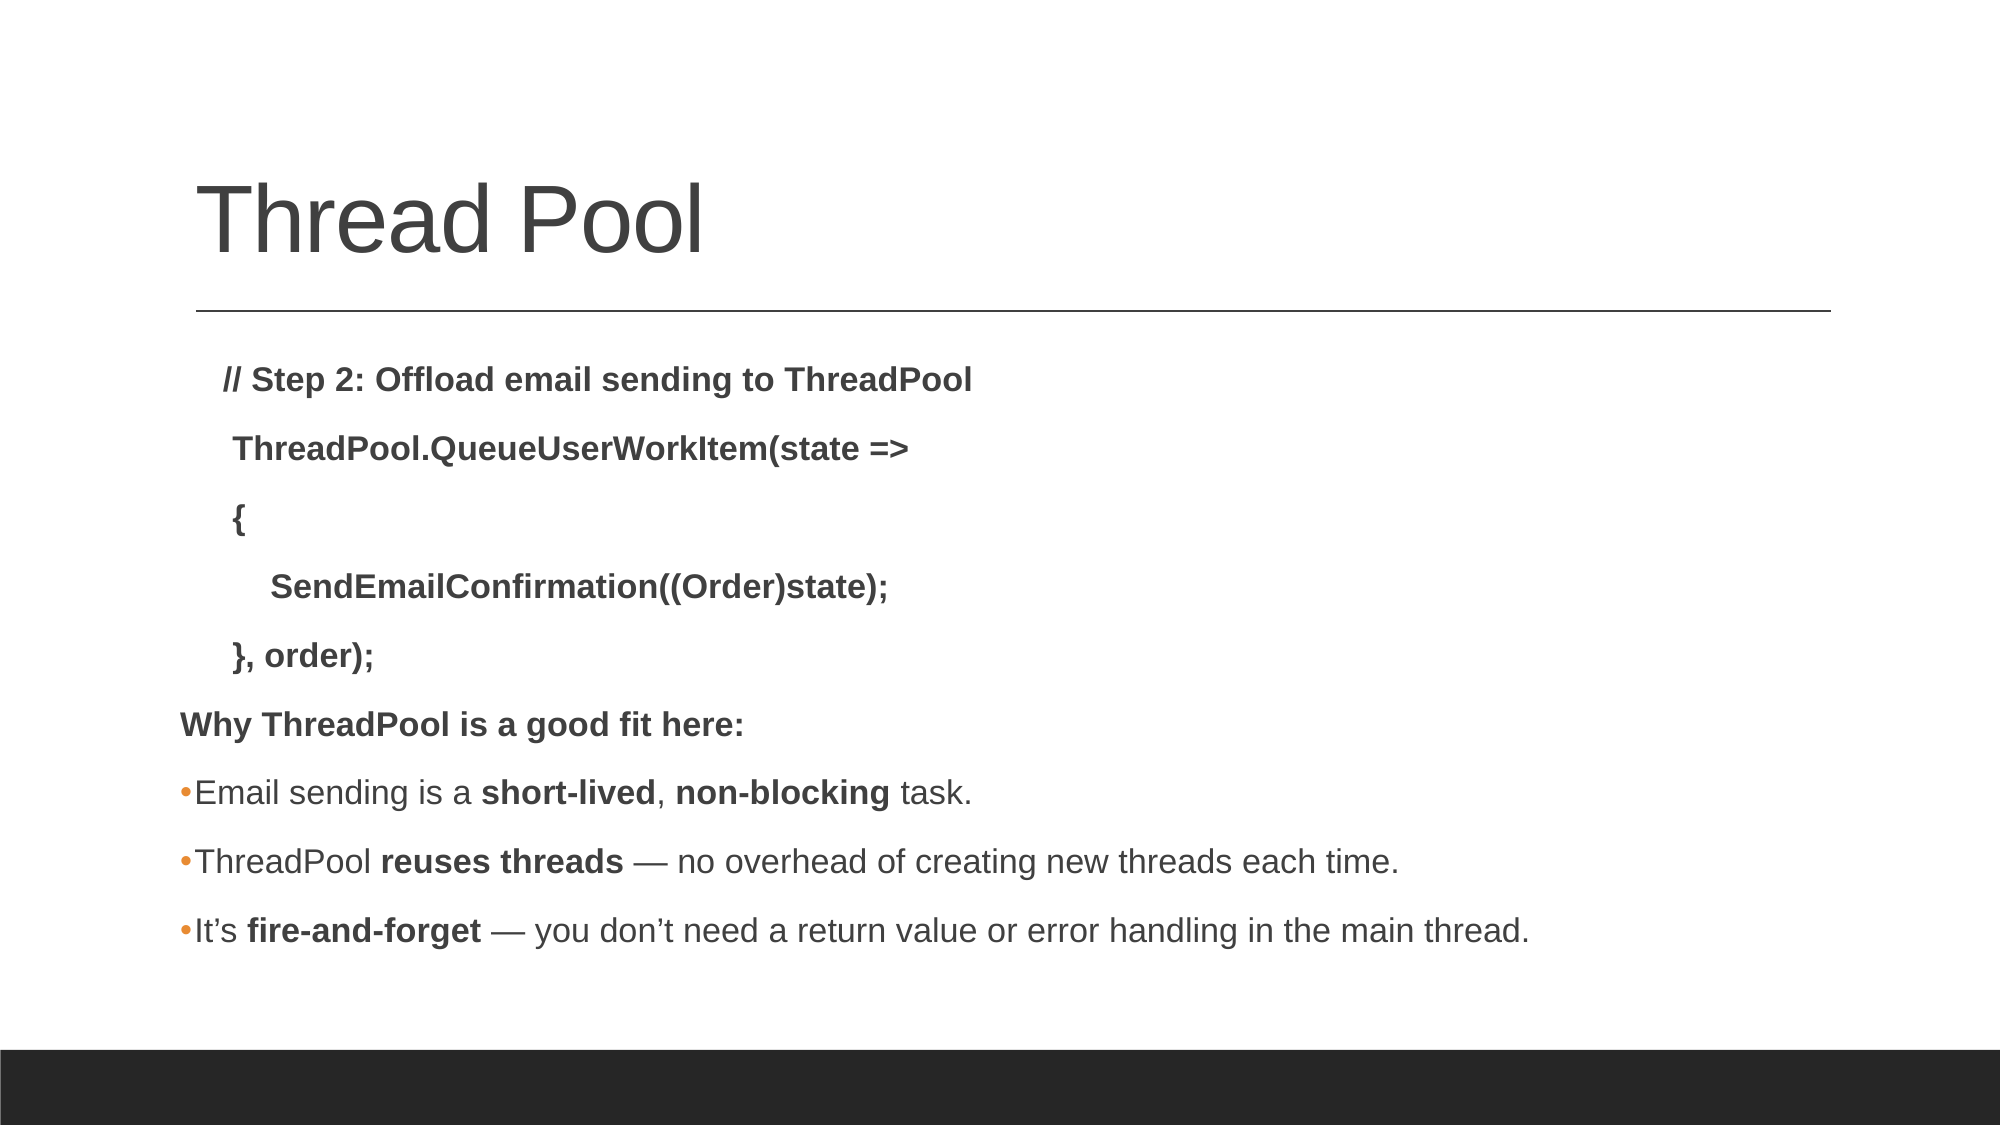

# Thread Pool
   // Step 2: Offload email sending to ThreadPool
    ThreadPool.QueueUserWorkItem(state =>
    {
        SendEmailConfirmation((Order)state);
    }, order);
Why ThreadPool is a good fit here:
Email sending is a short-lived, non-blocking task.
ThreadPool reuses threads — no overhead of creating new threads each time.
It’s fire-and-forget — you don’t need a return value or error handling in the main thread.